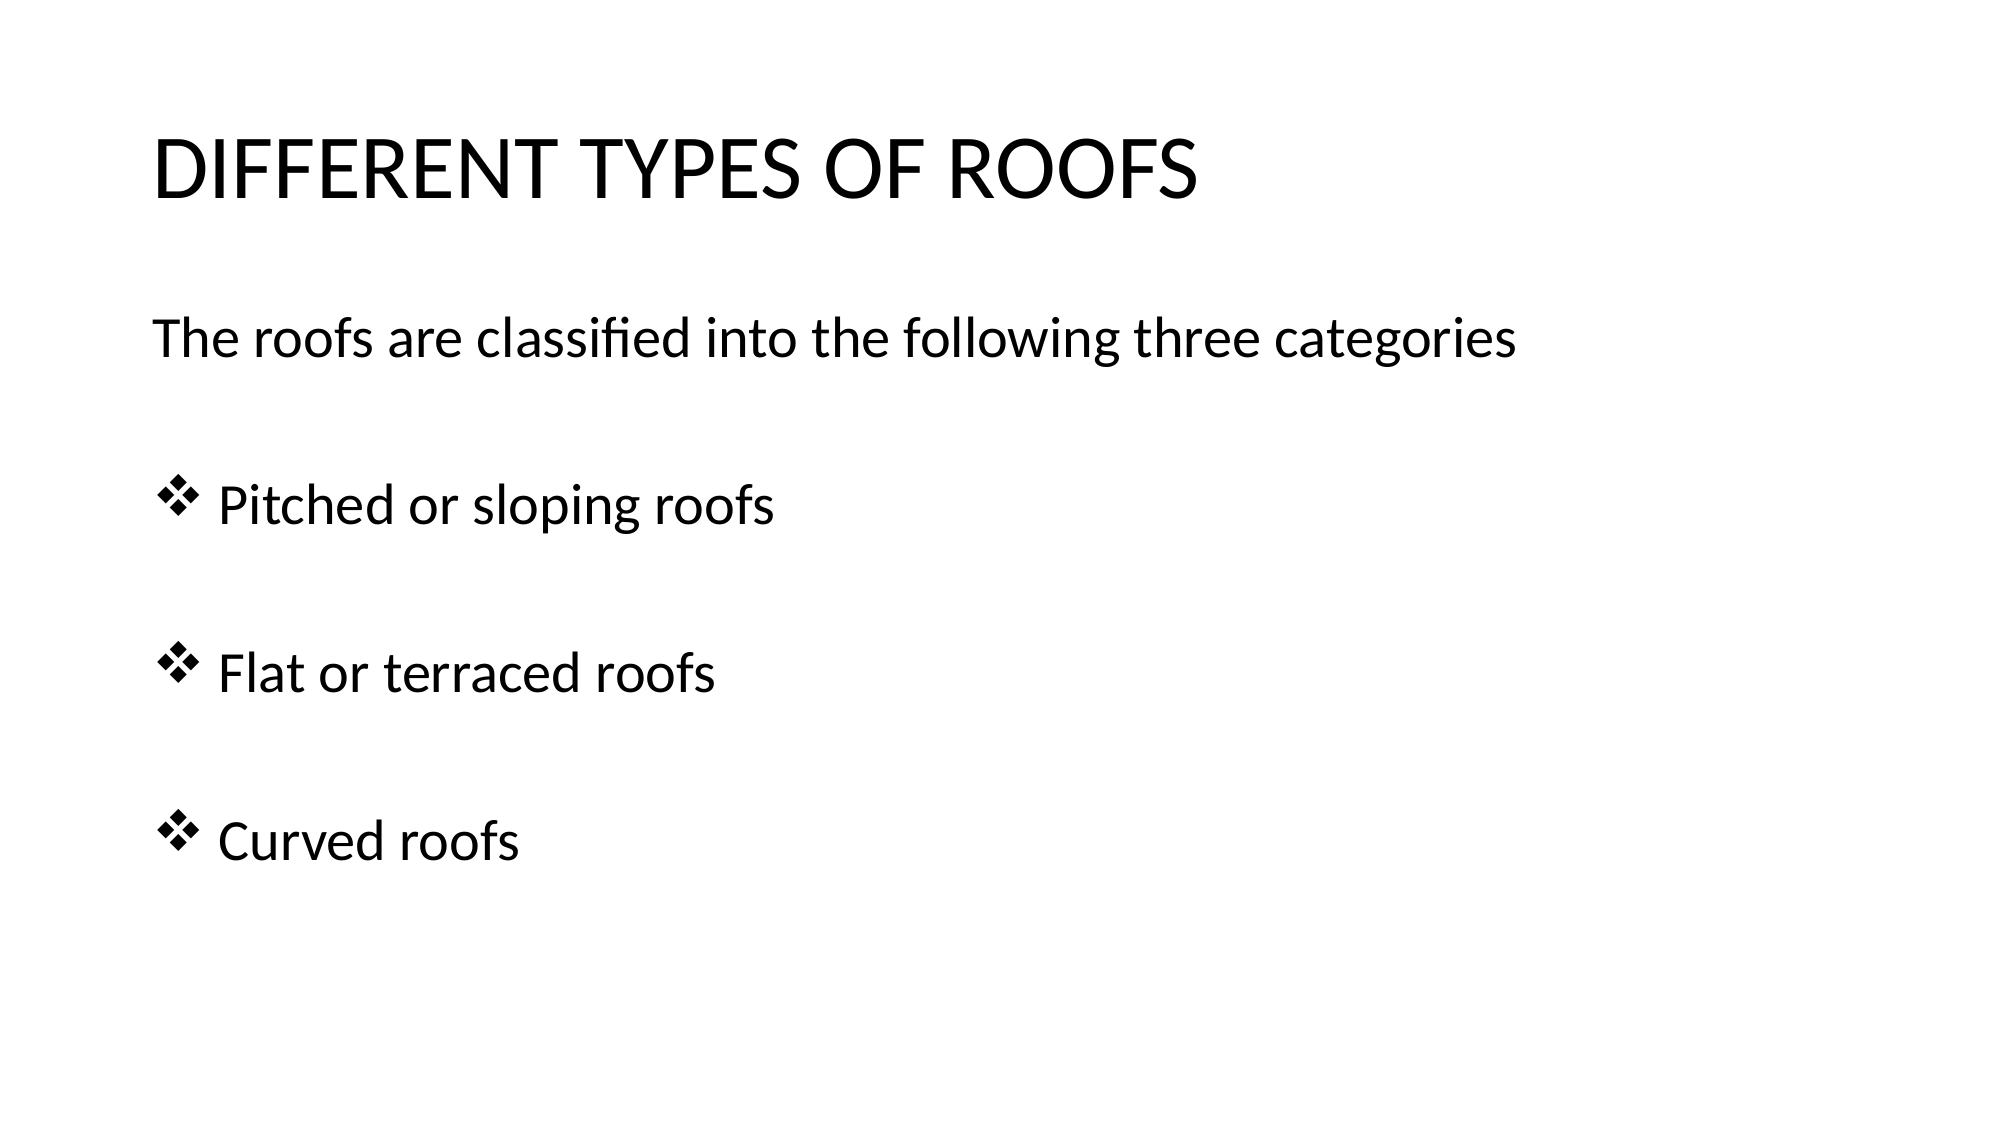

# DIFFERENT TYPES OF ROOFS
The roofs are classified into the following three categories

 Pitched or sloping roofs

 Flat or terraced roofs

 Curved roofs